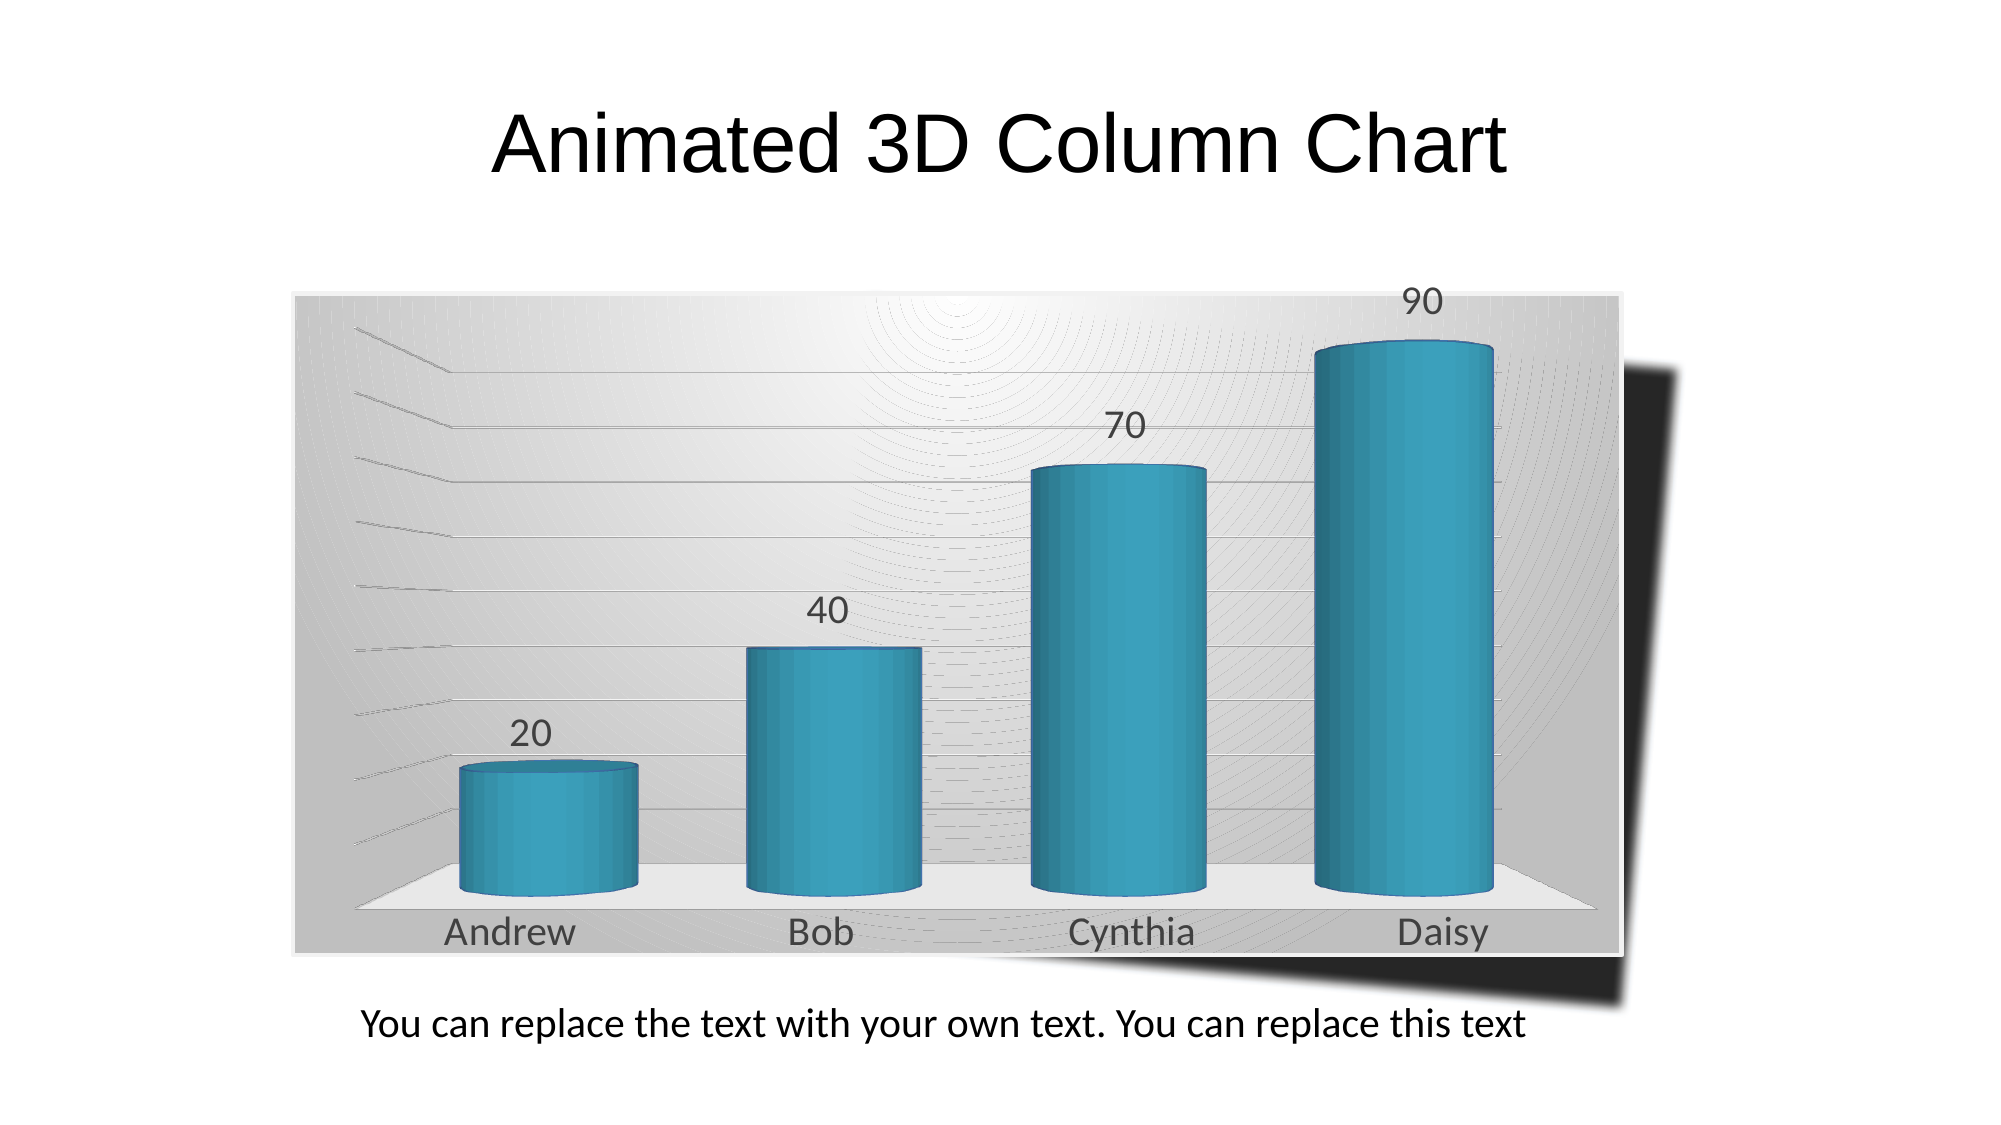

# Animated 3D Column Chart

[unsupported chart]

You can replace the text with your own text. You can replace this text